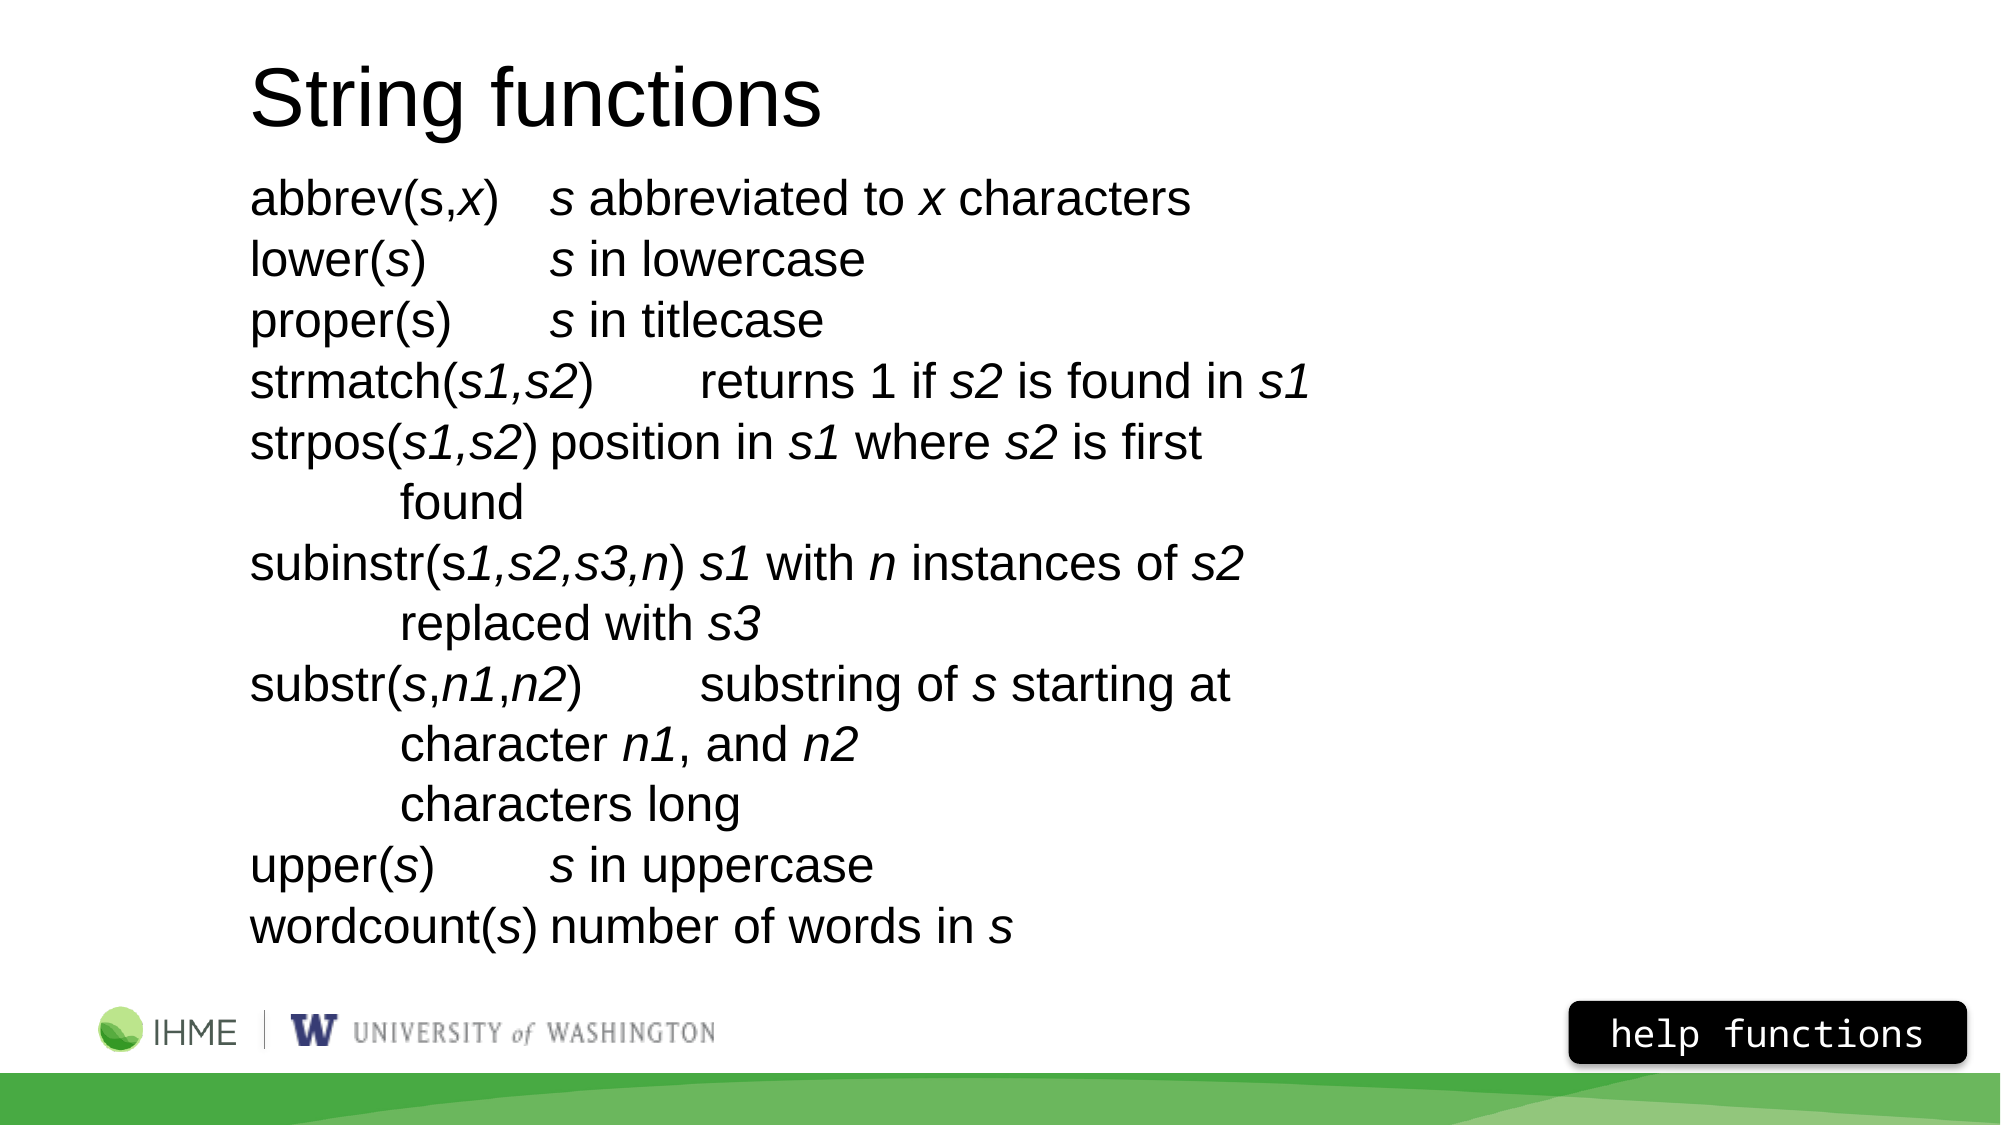

String functions

abbrev(s,x)	s abbreviated to x characters
lower(s)	s in lowercase
proper(s)	s in titlecase
strmatch(s1,s2)	returns 1 if s2 is found in s1
strpos(s1,s2)	position in s1 where s2 is first
	found
subinstr(s1,s2,s3,n)	s1 with n instances of s2
	replaced with s3
substr(s,n1,n2)	substring of s starting at
	character n1, and n2
	characters long
upper(s)	s in uppercase
wordcount(s)	number of words in s

help functions